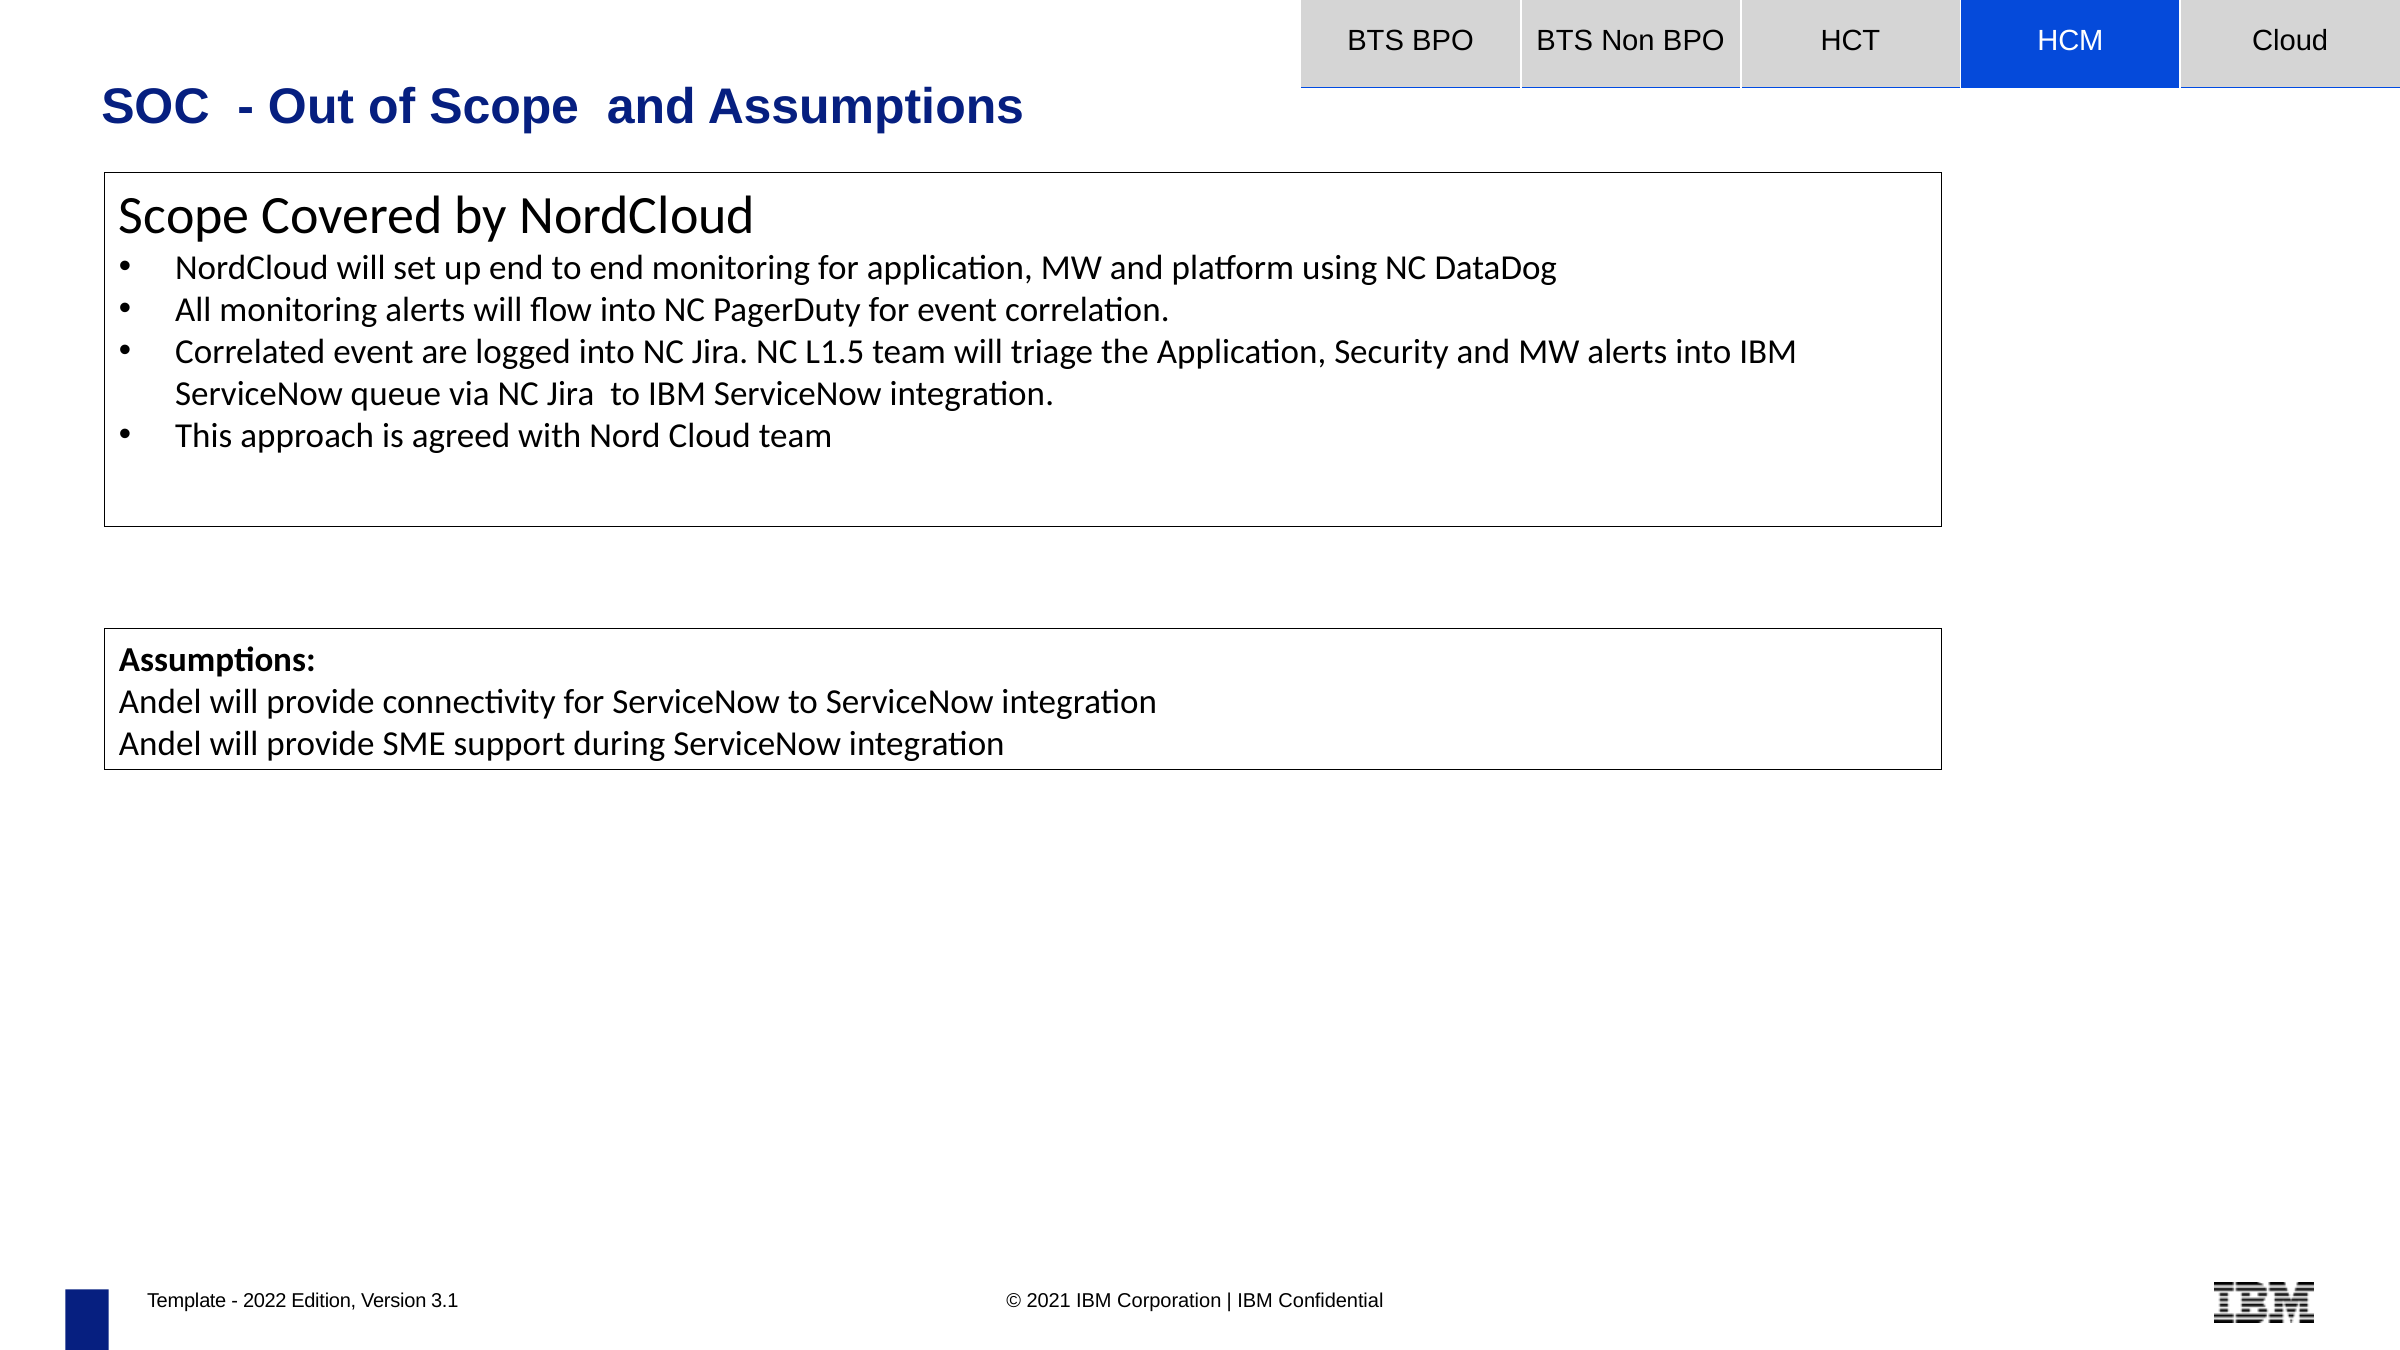

| BTS BPO | BTS Non BPO | HCT | HCM | Cloud |
| --- | --- | --- | --- | --- |
# SOC  - Out of Scope  and Assumptions
Scope Covered by NordCloud
NordCloud will set up end to end monitoring for application, MW and platform using NC DataDog
All monitoring alerts will flow into NC PagerDuty for event correlation.
Correlated event are logged into NC Jira. NC L1.5 team will triage the Application, Security and MW alerts into IBM ServiceNow queue via NC Jira  to IBM ServiceNow integration.
This approach is agreed with Nord Cloud team

Assumptions:
Andel will provide connectivity for ServiceNow to ServiceNow integration
Andel will provide SME support during ServiceNow integration
Template - 2022 Edition, Version 3.1
© 2021 IBM Corporation | IBM Confidential